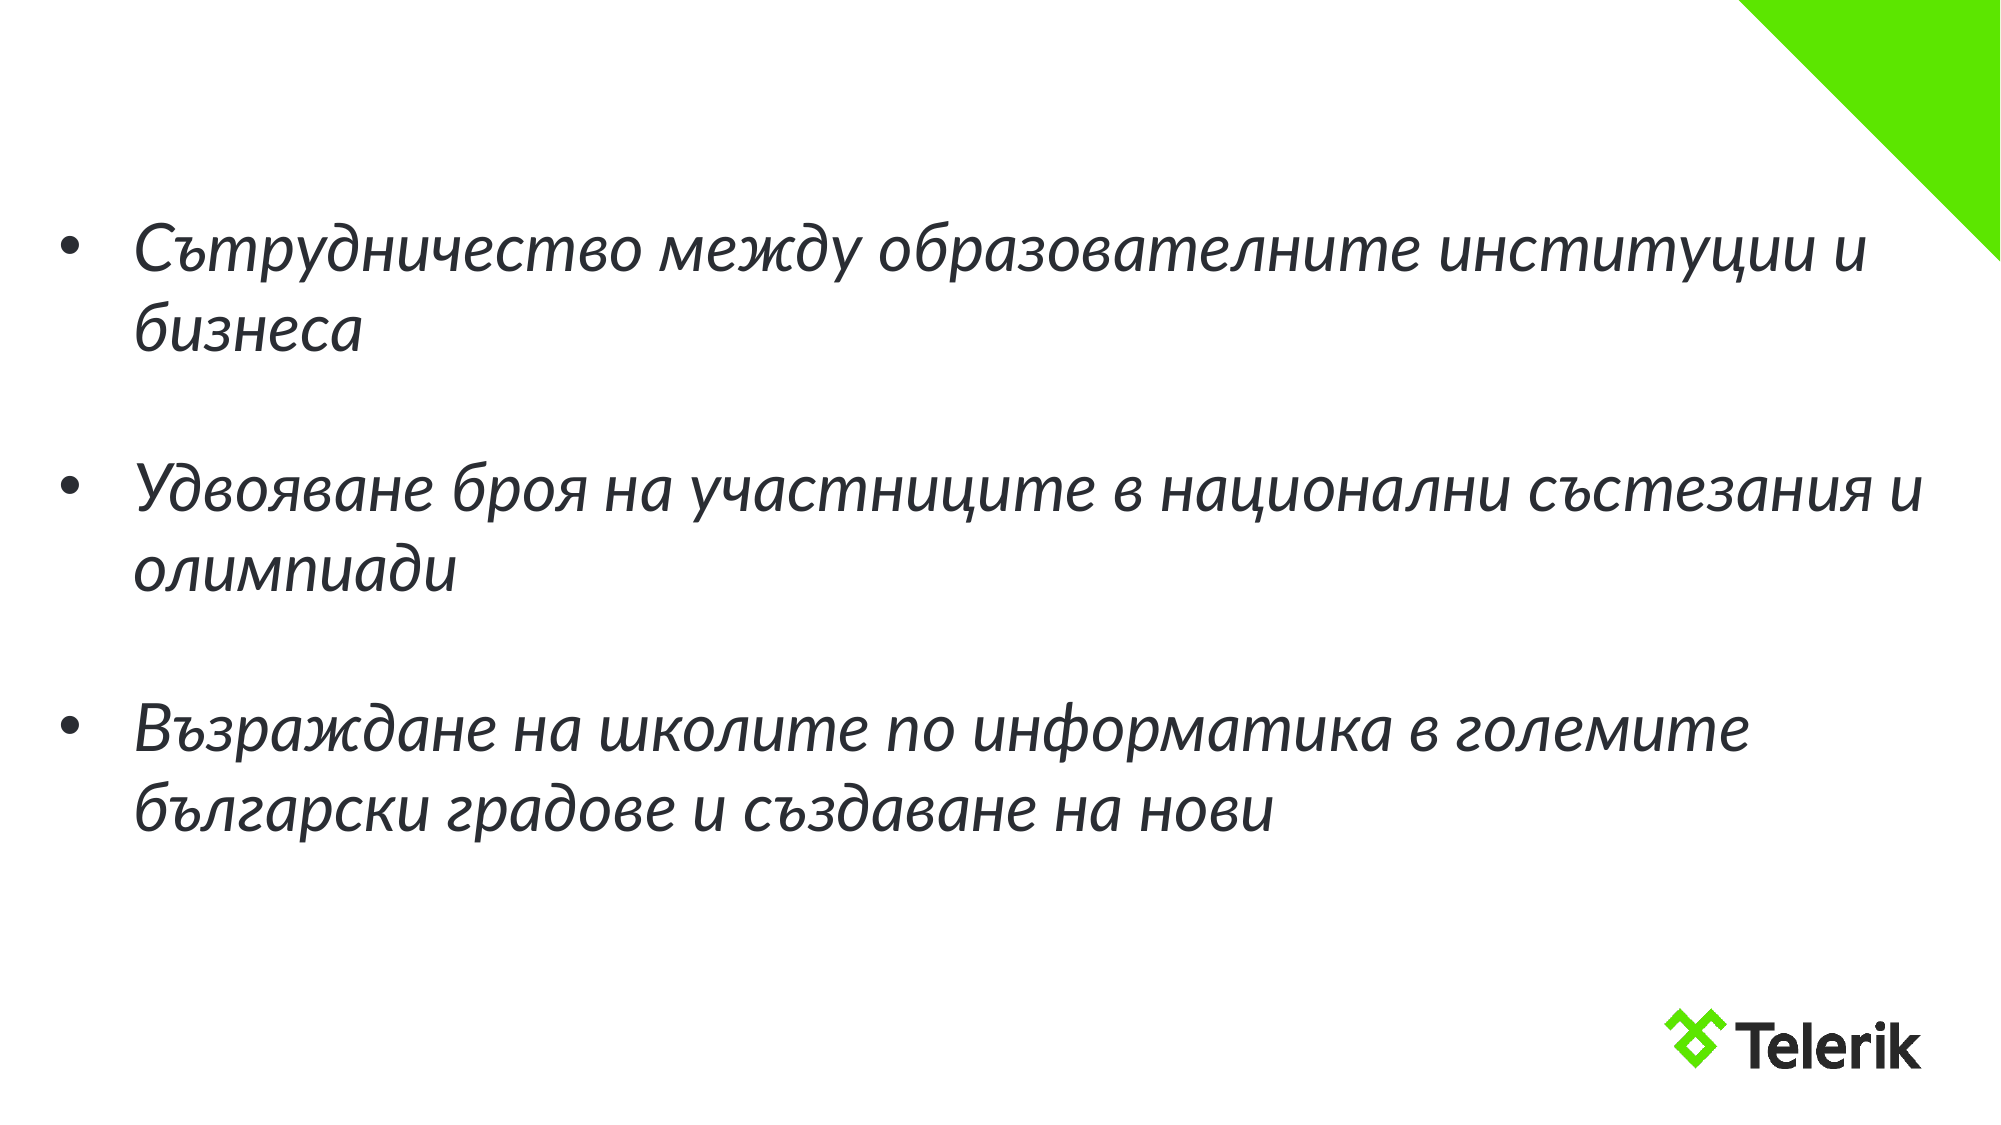

Сътрудничество между образователните институции и бизнеса

Удвояване броя на участниците в национални състезания и олимпиади

Възраждане на школите по информатика в големите български градове и създаване на нови